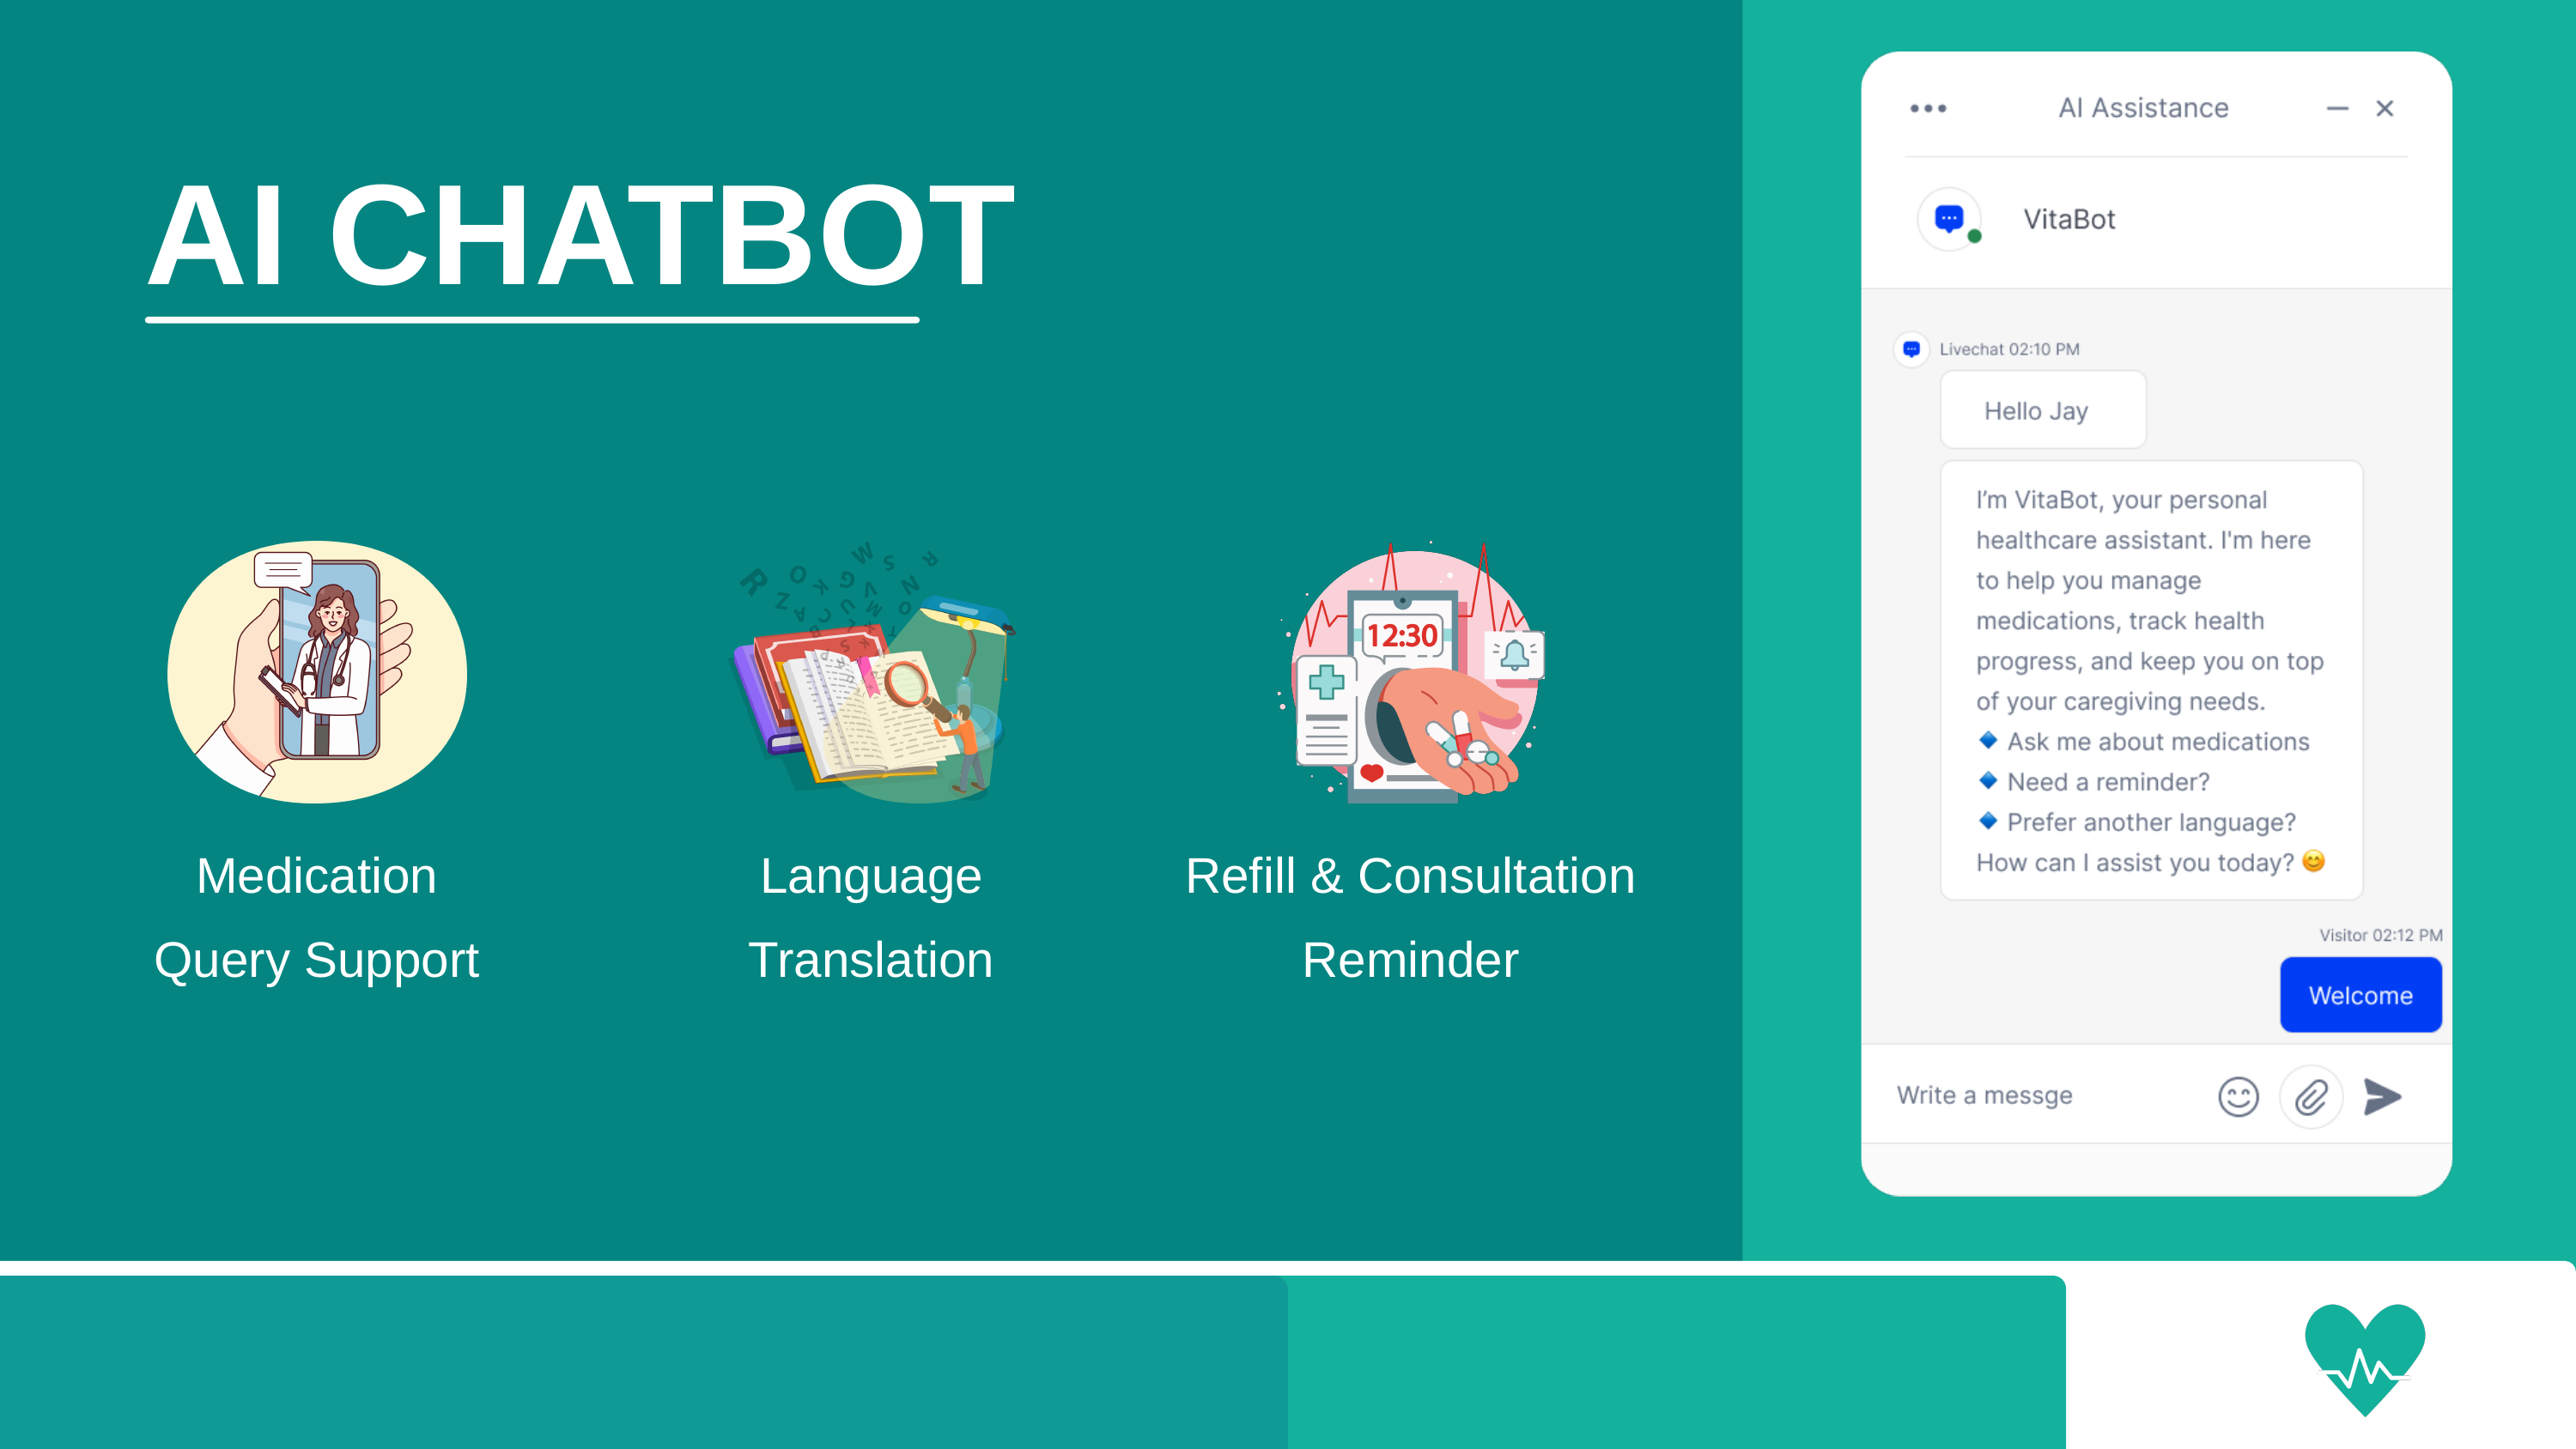

AI CHATBOT

Medication Query Support
Language Translation
Refill & Consultation Reminder